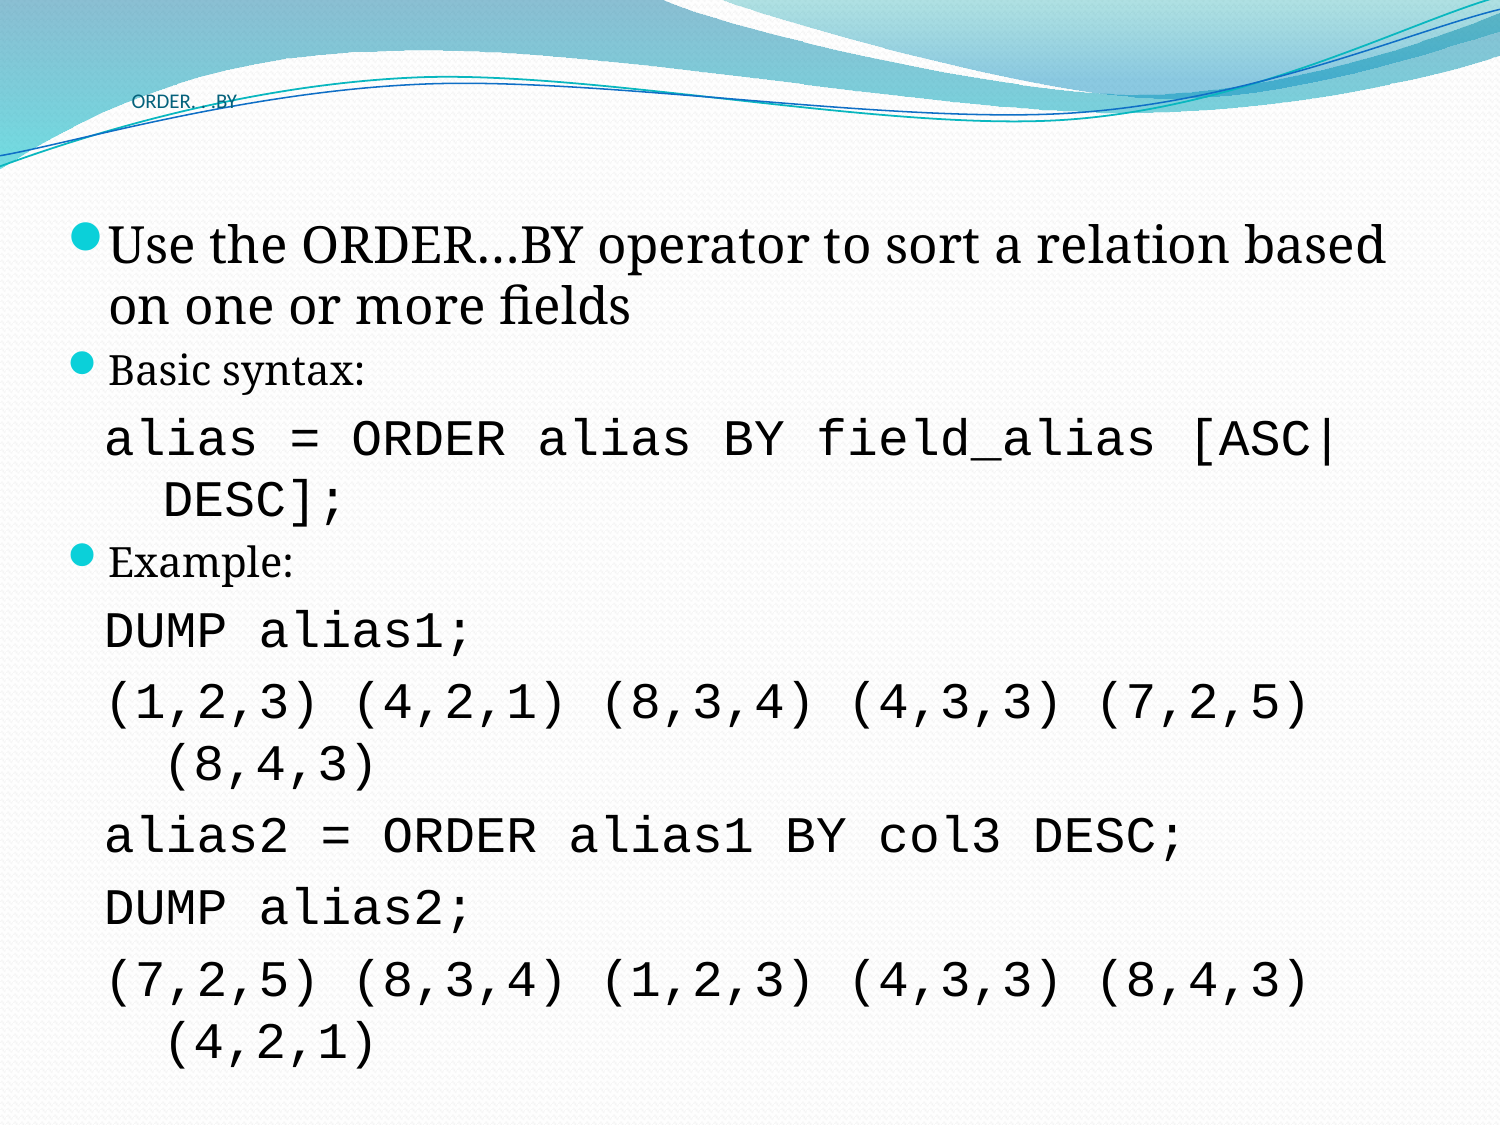

# ORDER. . .BY
Use the ORDER…BY operator to sort a relation based on one or more fields
Basic syntax:
alias = ORDER alias BY field_alias [ASC|DESC];
Example:
DUMP alias1;
(1,2,3) (4,2,1) (8,3,4) (4,3,3) (7,2,5) (8,4,3)
alias2 = ORDER alias1 BY col3 DESC;
DUMP alias2;
(7,2,5) (8,3,4) (1,2,3) (4,3,3) (8,4,3) (4,2,1)